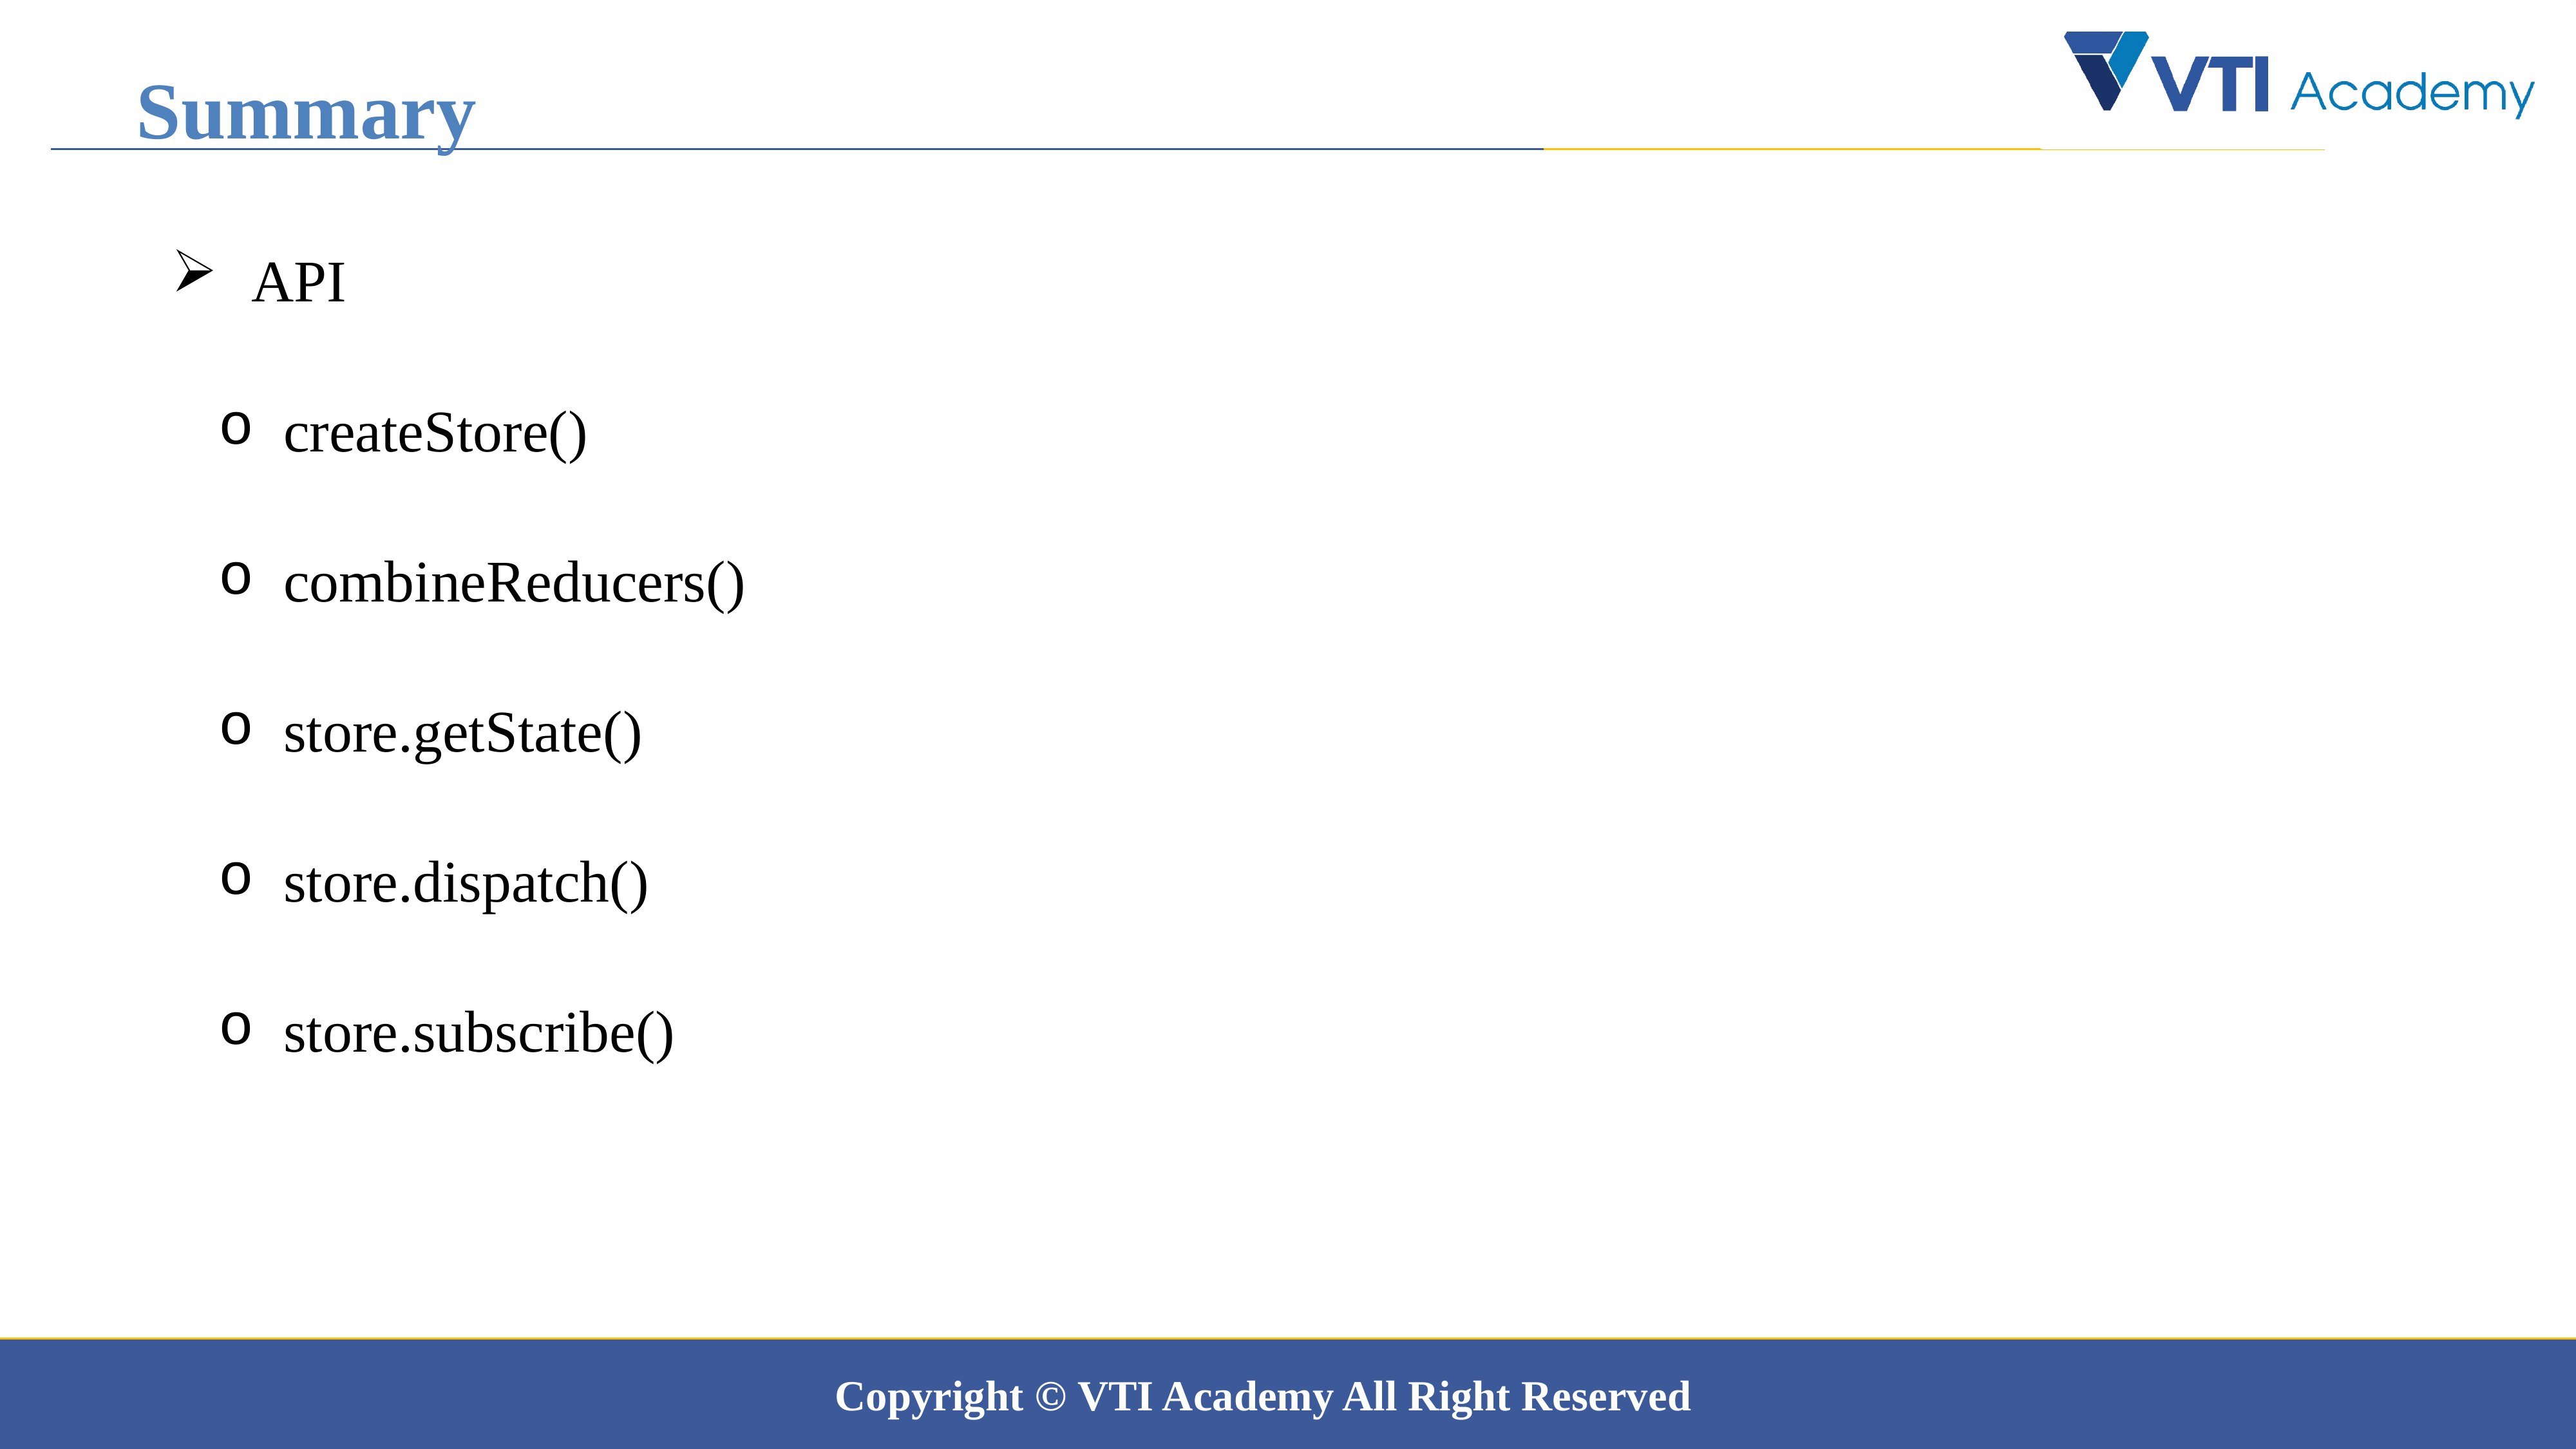

Summary
 API
createStore()
combineReducers()
store.getState()
store.dispatch()
store.subscribe()